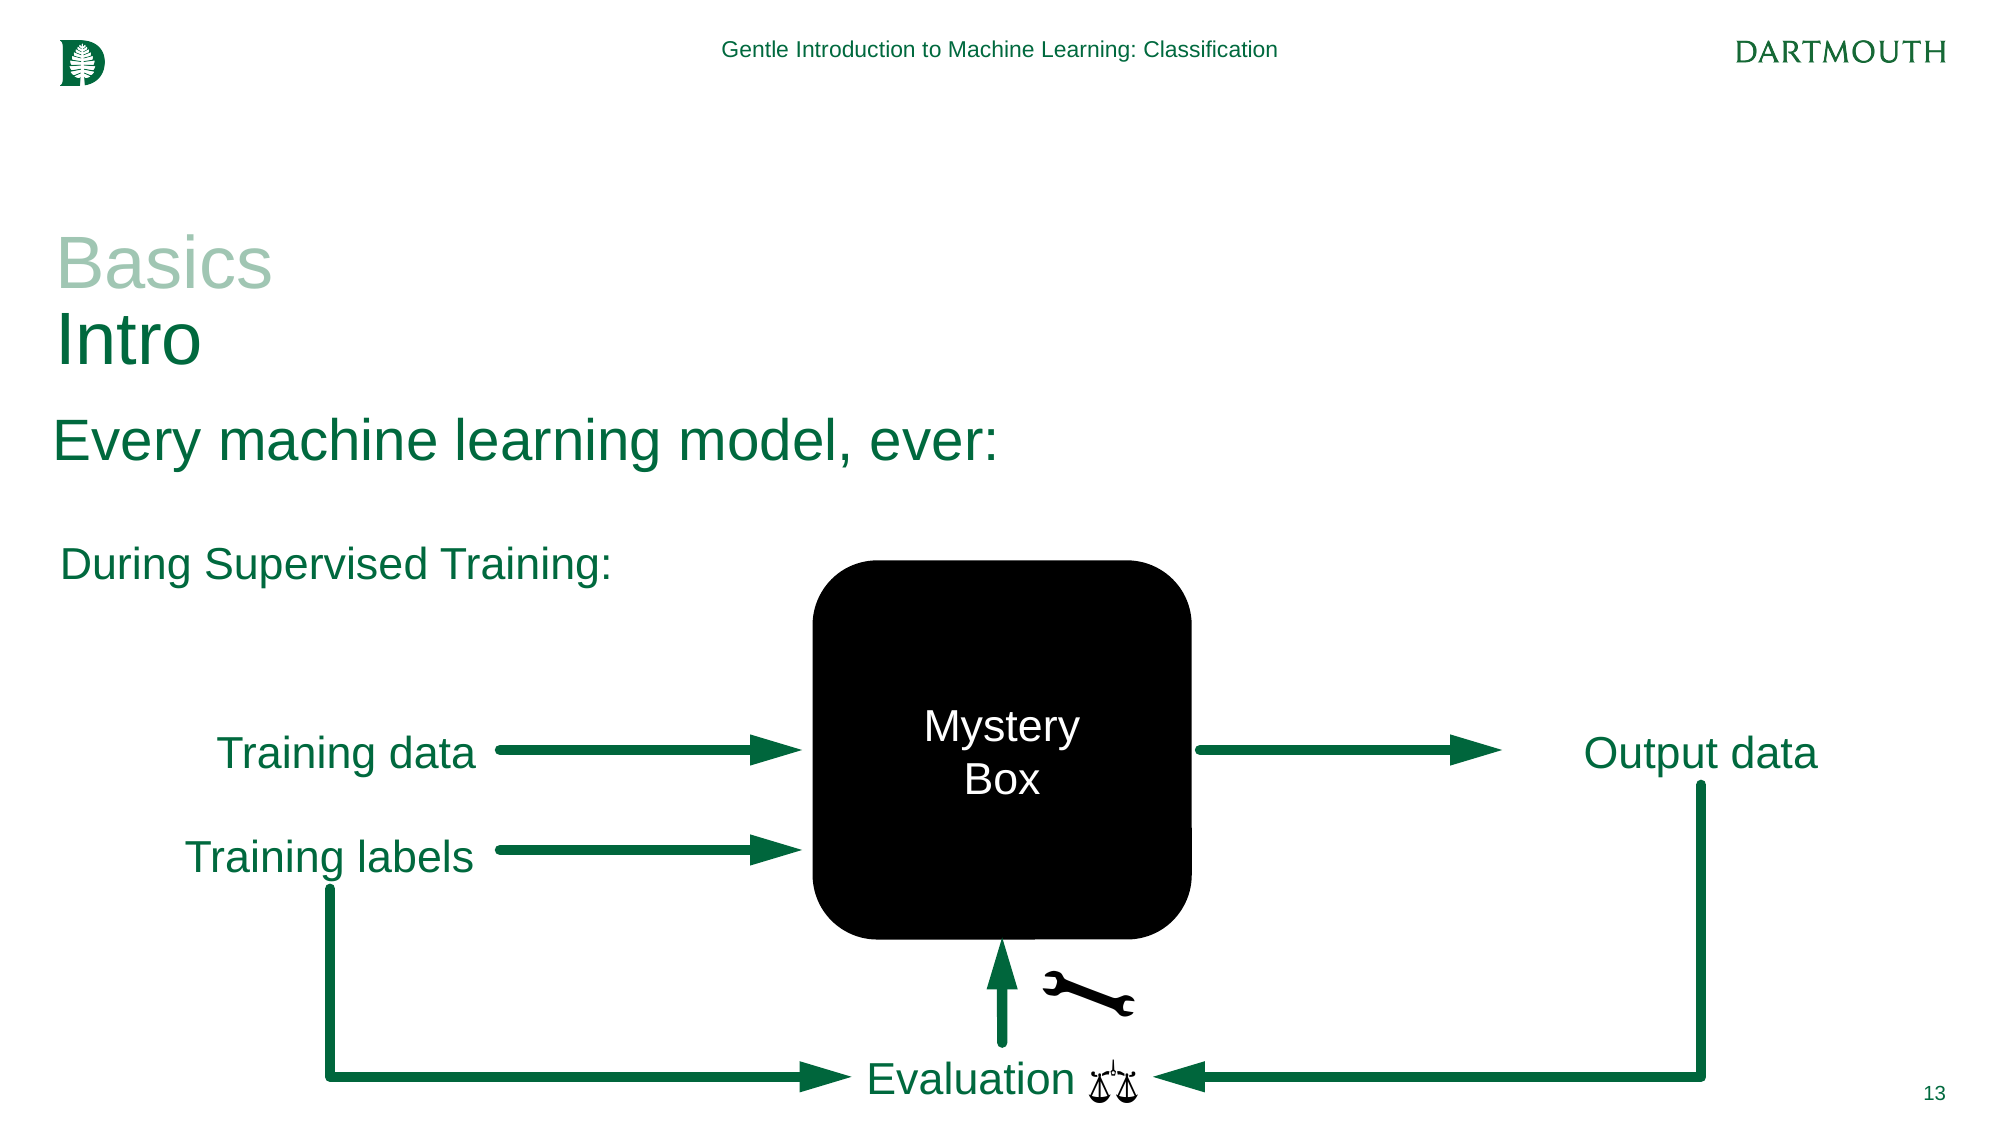

Gentle Introduction to Machine Learning: Classification
# Basics Intro
Every machine learning model, ever:
During Supervised Training:
Mystery
Box
Training data
Output data
Training labels
🔧
Evaluation ⚖️
13